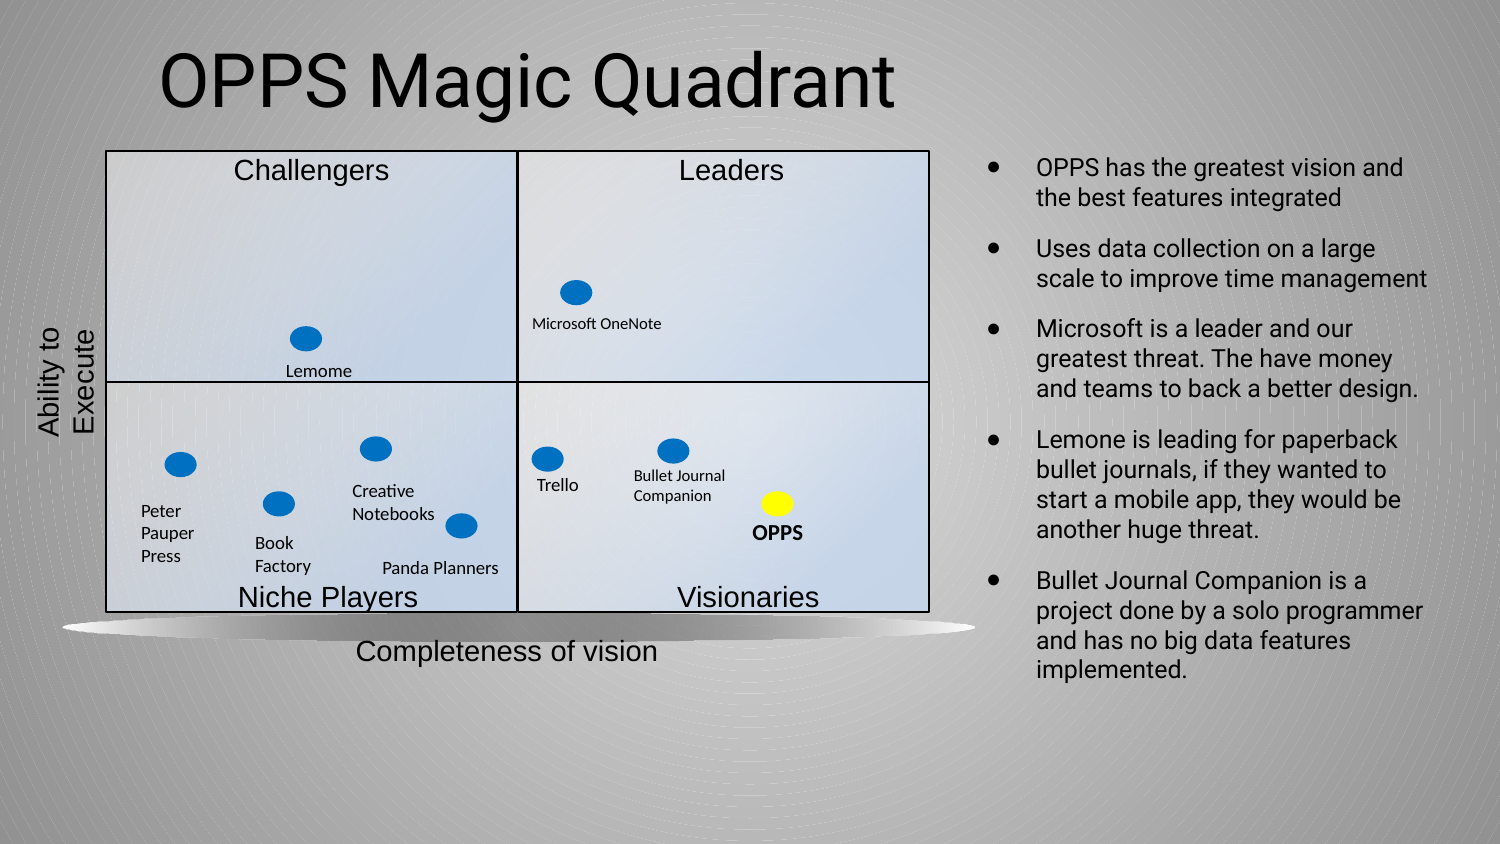

OPPS Magic Quadrant
OPPS has the greatest vision and the best features integrated
Uses data collection on a large scale to improve time management
Microsoft is a leader and our greatest threat. The have money and teams to back a better design.
Lemone is leading for paperback bullet journals, if they wanted to start a mobile app, they would be another huge threat.
Bullet Journal Companion is a project done by a solo programmer and has no big data features implemented.

Challengers
Leaders

Microsoft OneNote

Lemome
Ability to Execute

Bullet Journal Companion
Trello
Creative Notebooks
Peter Pauper Press

OPPS
Book Factory
Niche Players
Visionaries

Completeness of vision

Panda Planners